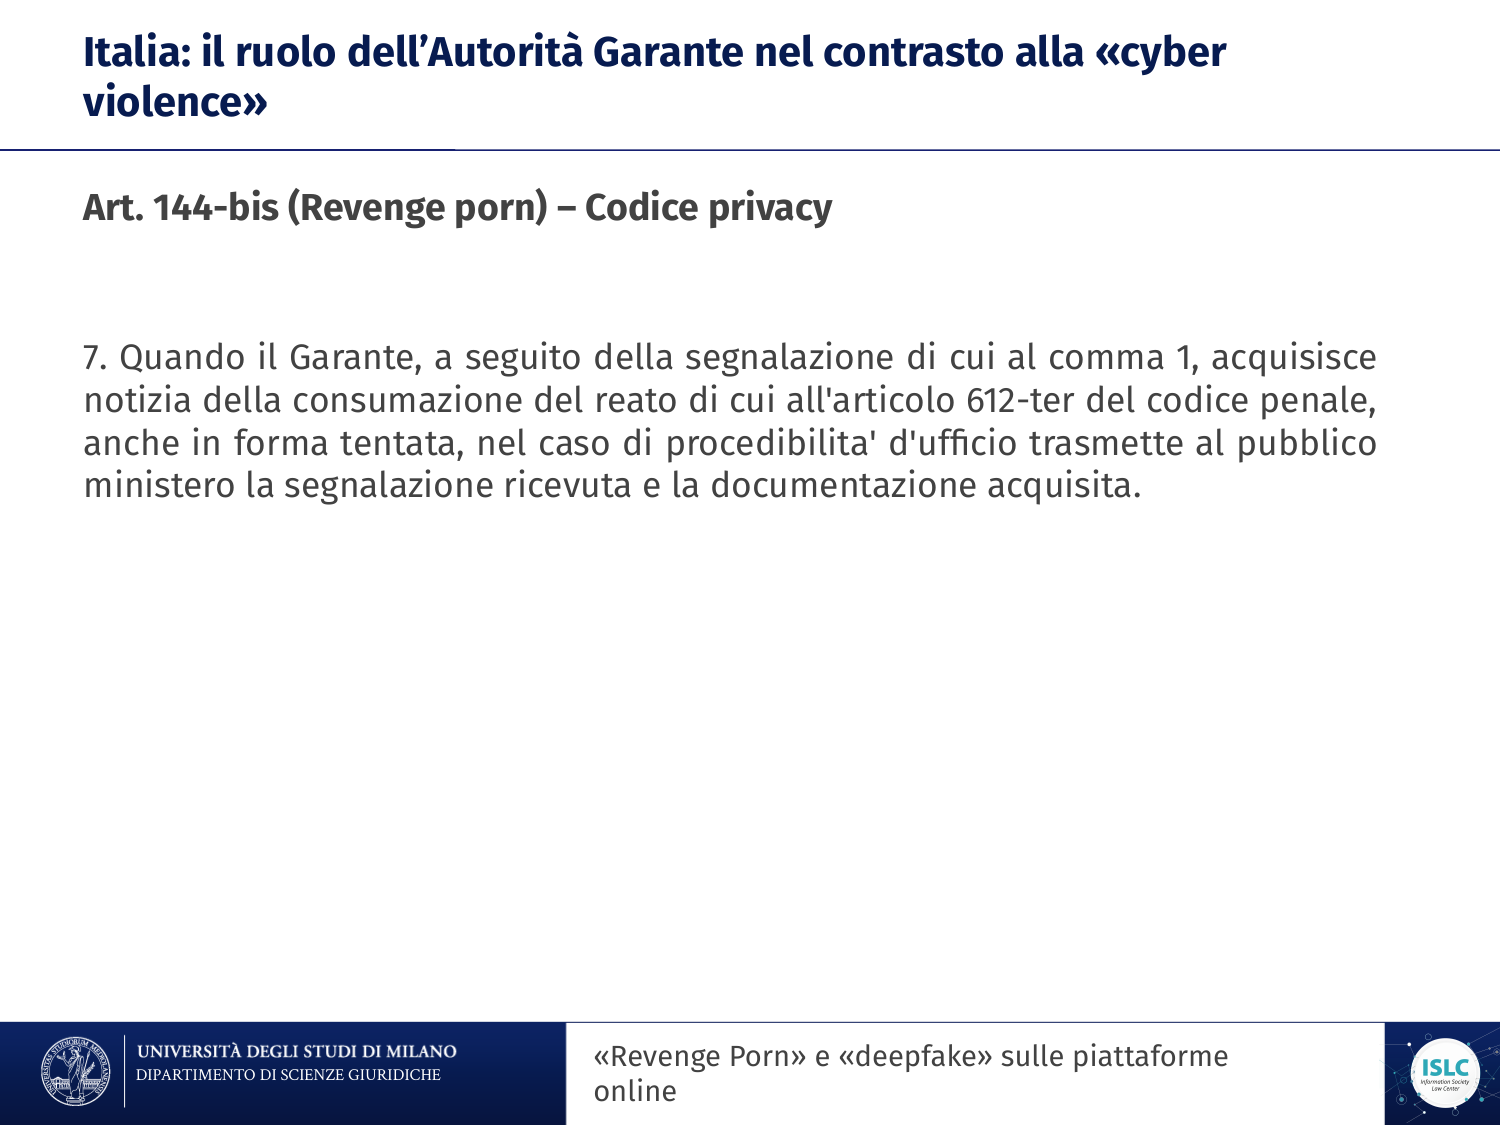

# Italia: il ruolo dell’Autorità Garante nel contrasto alla «cyber violence»
Art. 144-bis (Revenge porn) – Codice privacy

7. Quando il Garante, a seguito della segnalazione di cui al comma 1, acquisisce notizia della consumazione del reato di cui all'articolo 612-ter del codice penale, anche in forma tentata, nel caso di procedibilita' d'ufficio trasmette al pubblico ministero la segnalazione ricevuta e la documentazione acquisita.

«Revenge Porn» sulle piattaforme online
«Revenge Porn» e «deepfake» sulle piattaforme online
DIPARTIMENTO DI SCIENZE GIURIDICHE